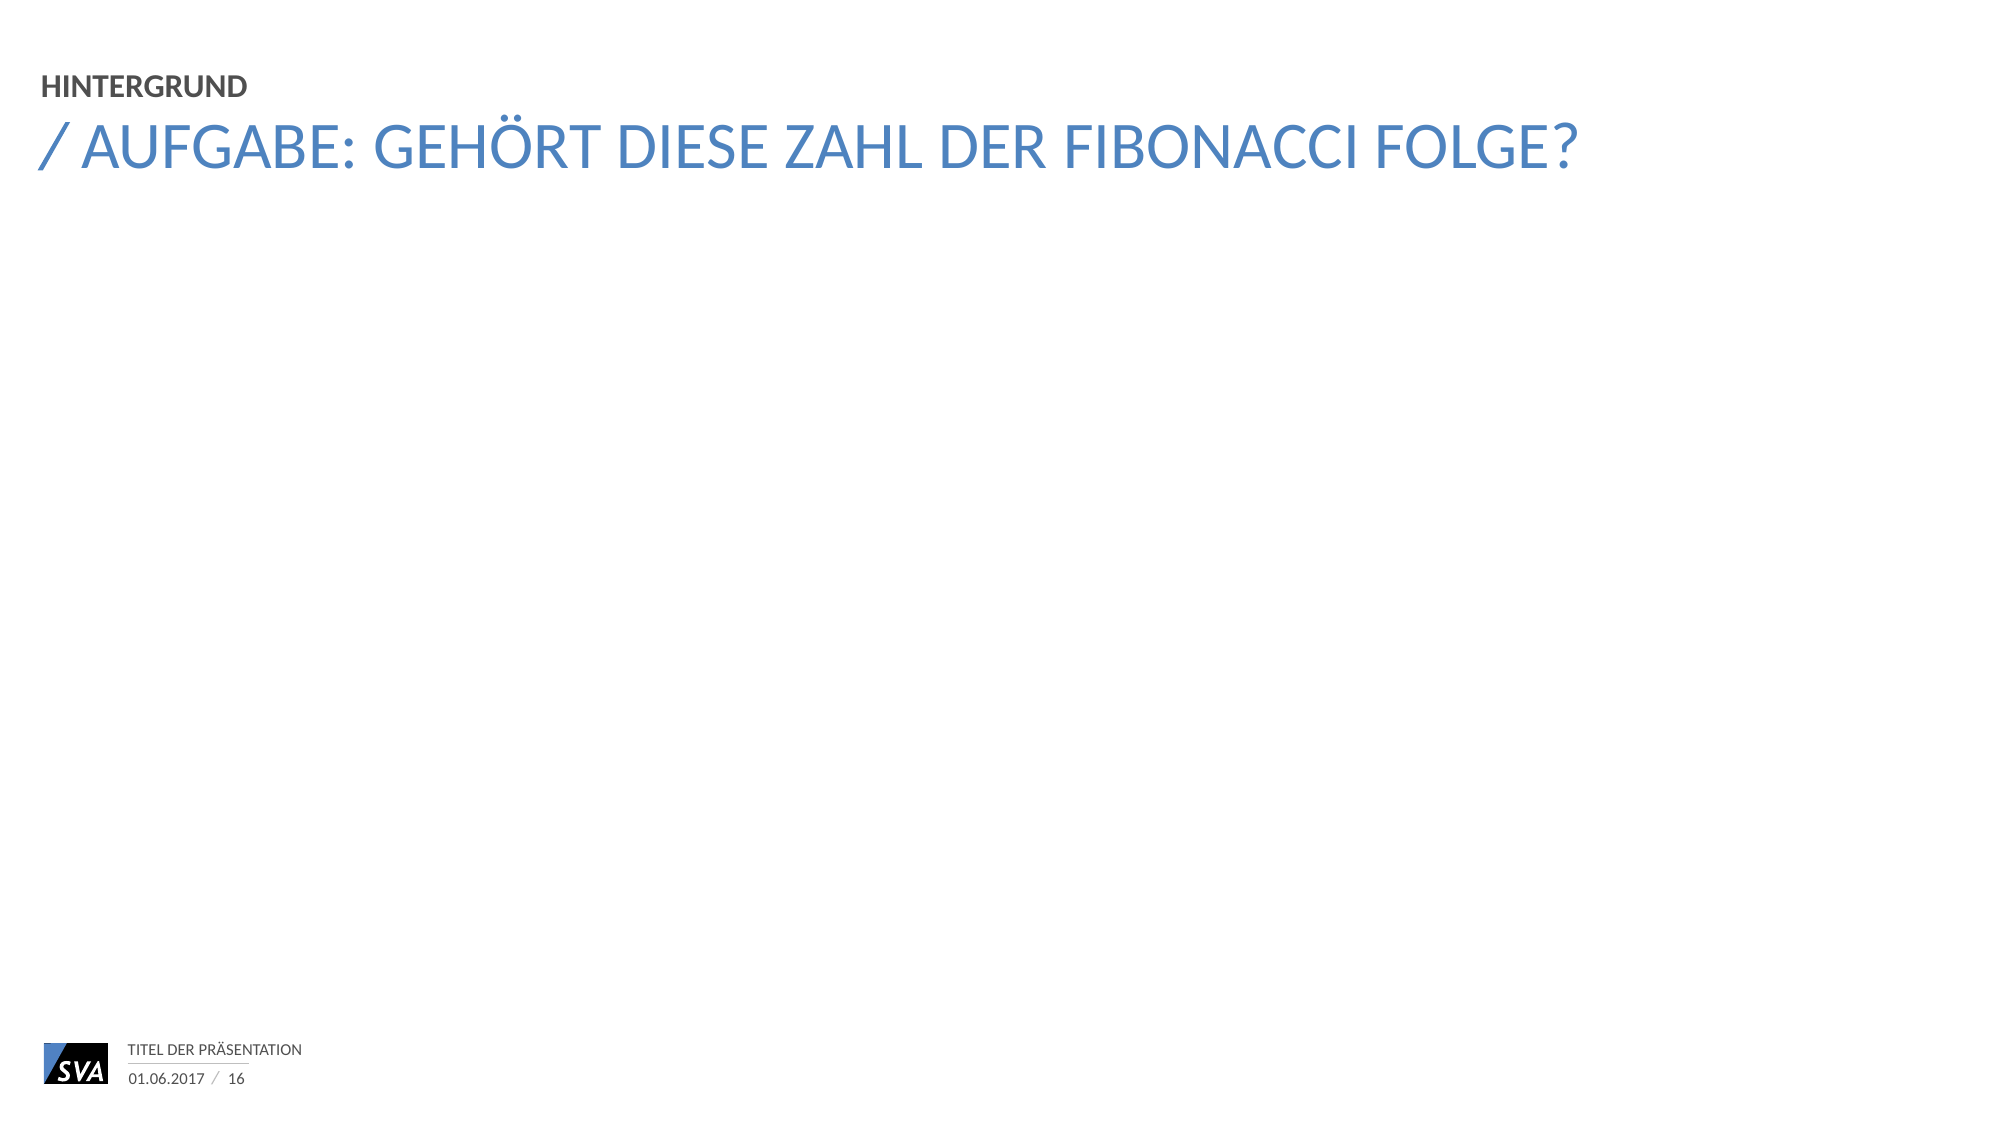

Hintergrund
# Aufgabe: gehört diese Zahl der fibonacci folge?
Titel der Präsentation
01.06.2017
16